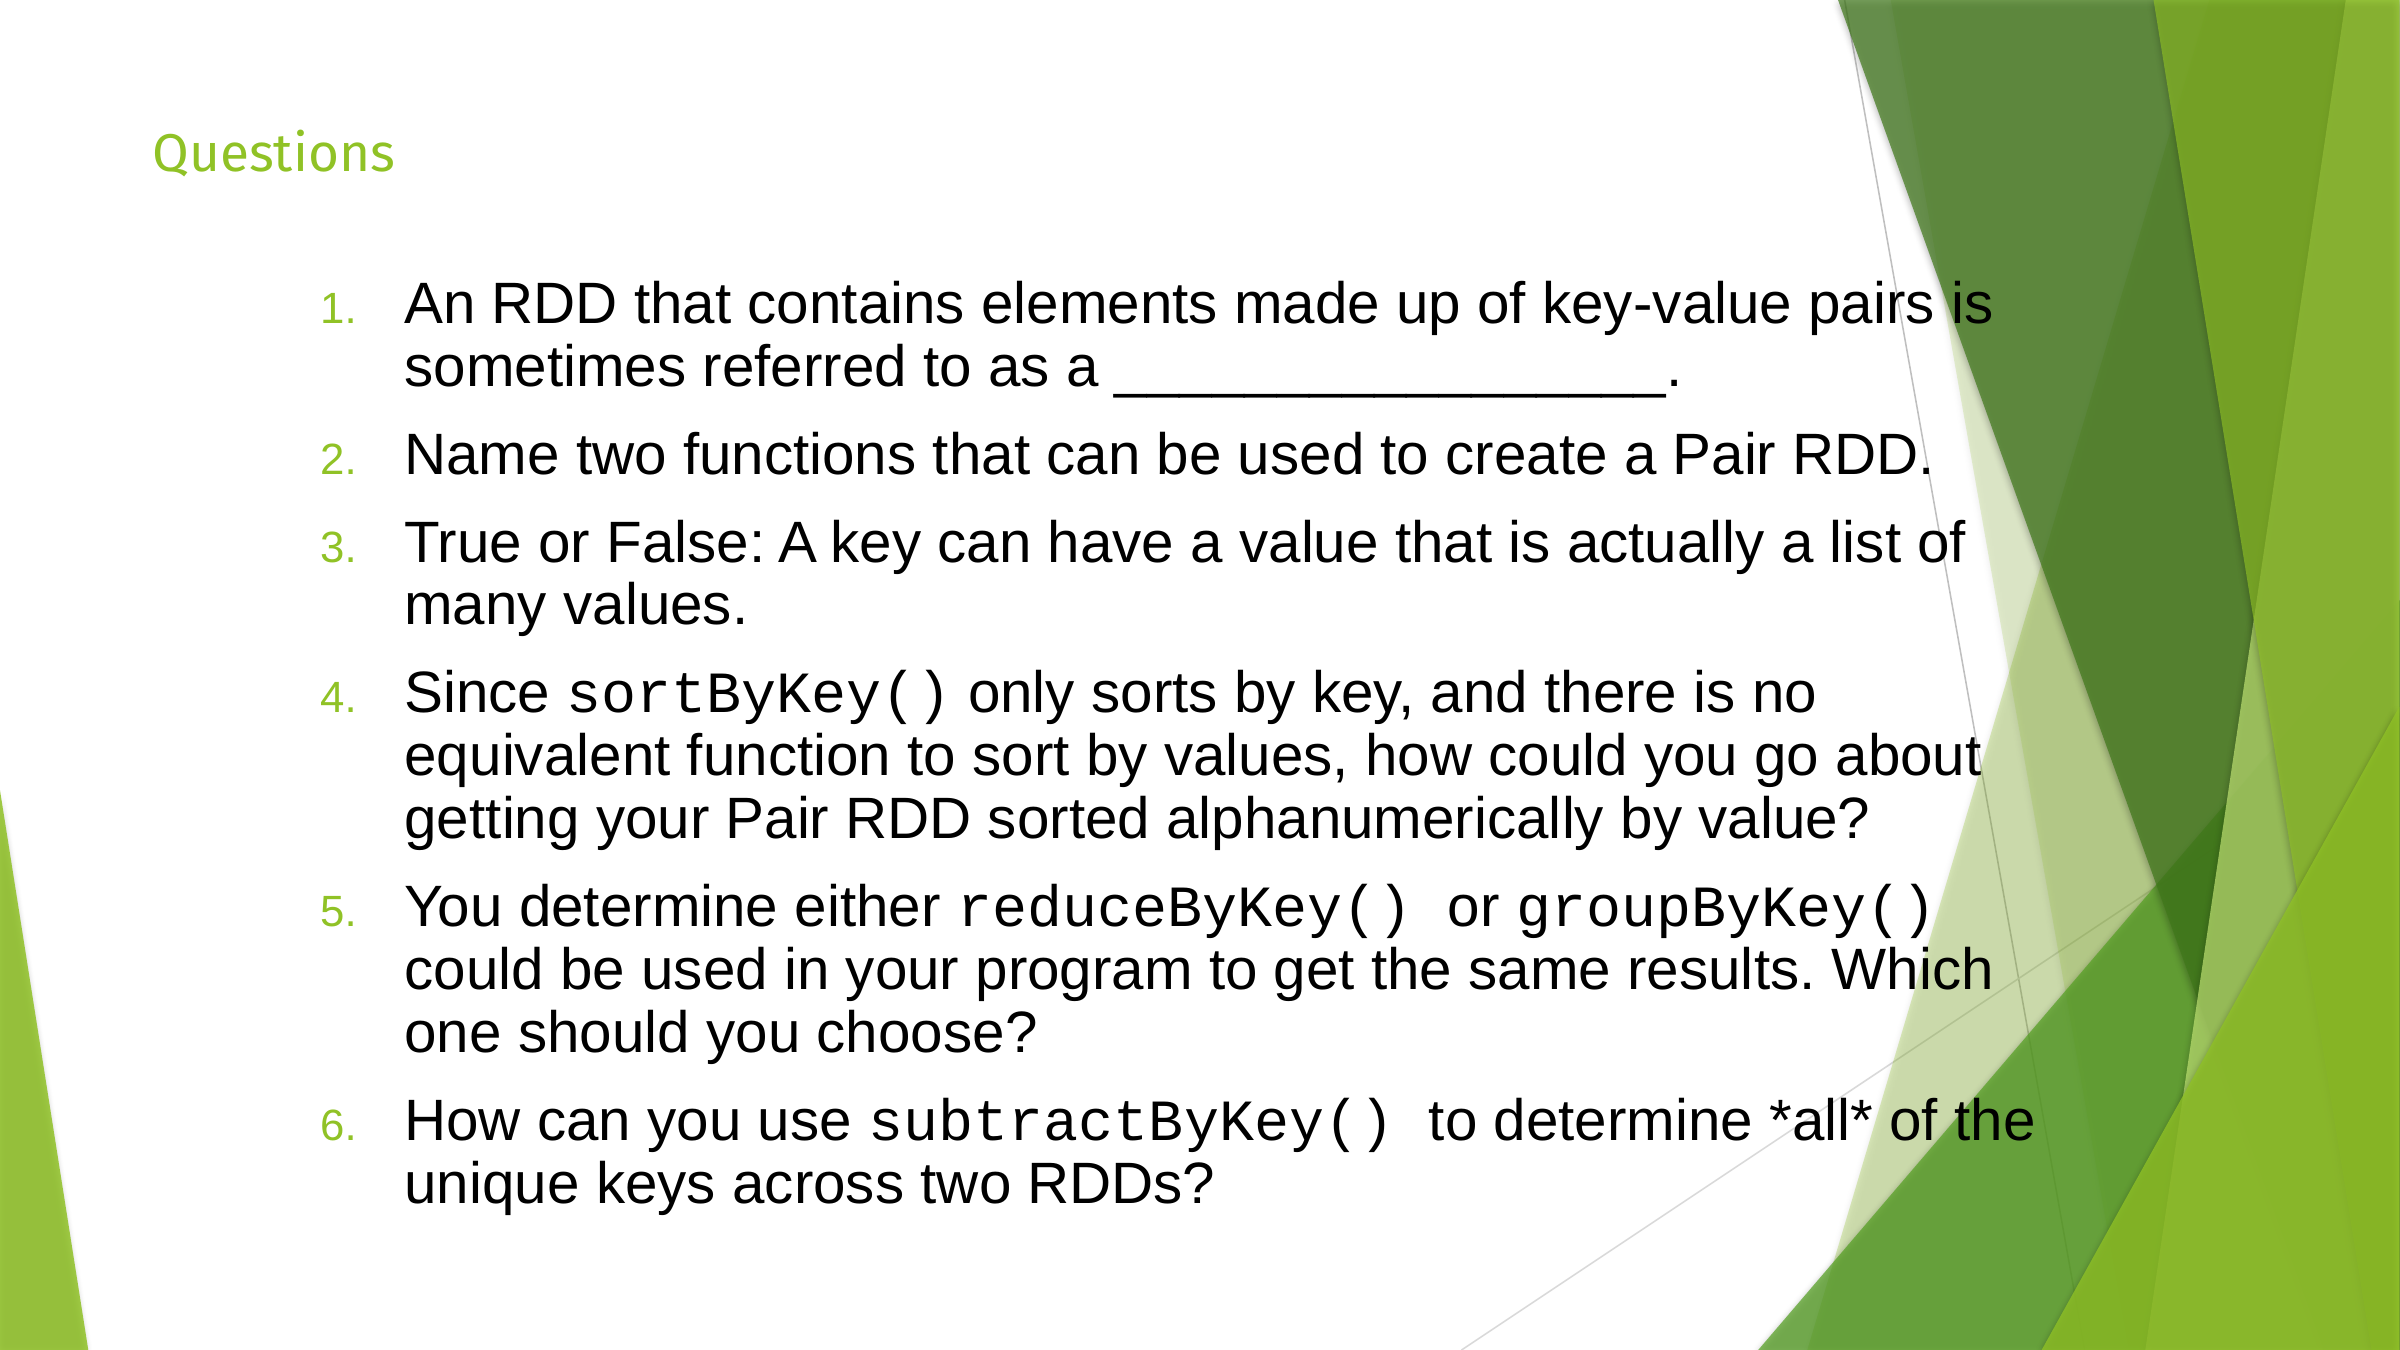

# Questions
An RDD that contains elements made up of key-value pairs is sometimes referred to as a _________________.
Name two functions that can be used to create a Pair RDD.
True or False: A key can have a value that is actually a list of many values.
Since sortByKey() only sorts by key, and there is no equivalent function to sort by values, how could you go about getting your Pair RDD sorted alphanumerically by value?
You determine either reduceByKey() or groupByKey() could be used in your program to get the same results. Which one should you choose?
How can you use subtractByKey() to determine *all* of the unique keys across two RDDs?